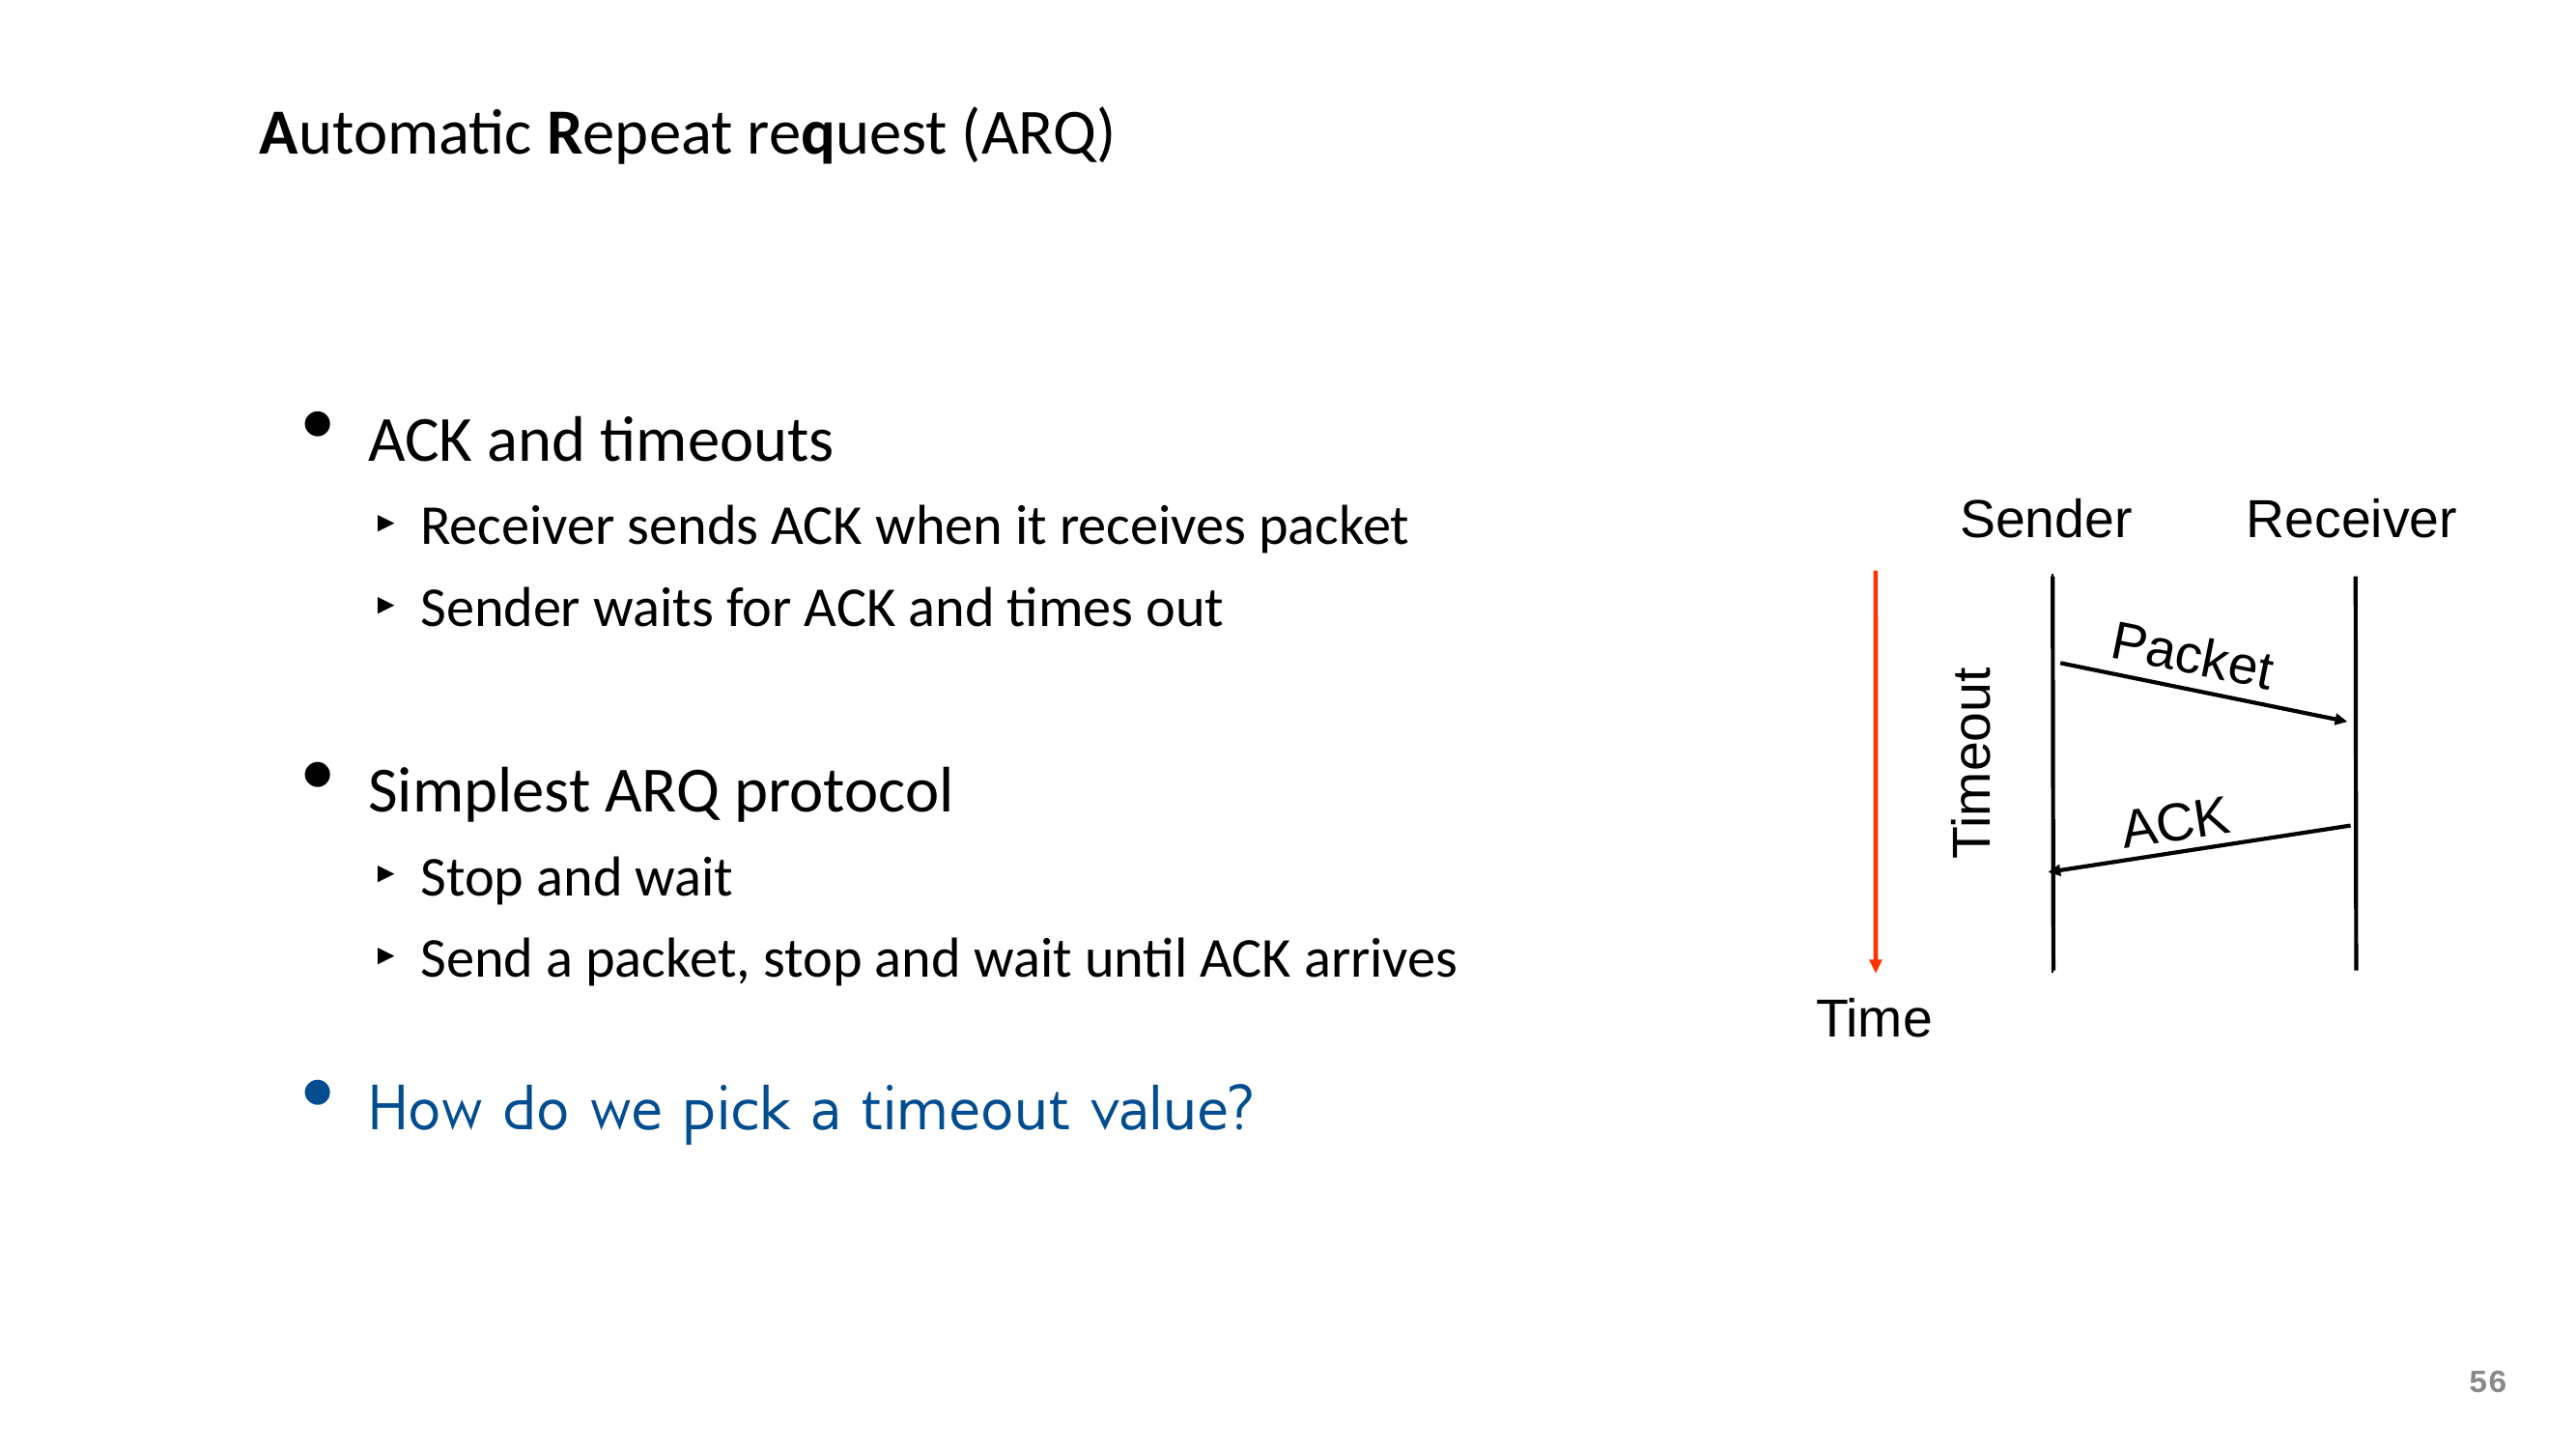

# Automatic Repeat request (ARQ)
ACK and timeouts
Receiver sends ACK when it receives packet
Sender waits for ACK and times out

Simplest ARQ protocol
Stop and wait
Send a packet, stop and wait until ACK arrives

How do we pick a timeout value?

Sender
Receiver

Packet

Timeout
ACK

Time
56